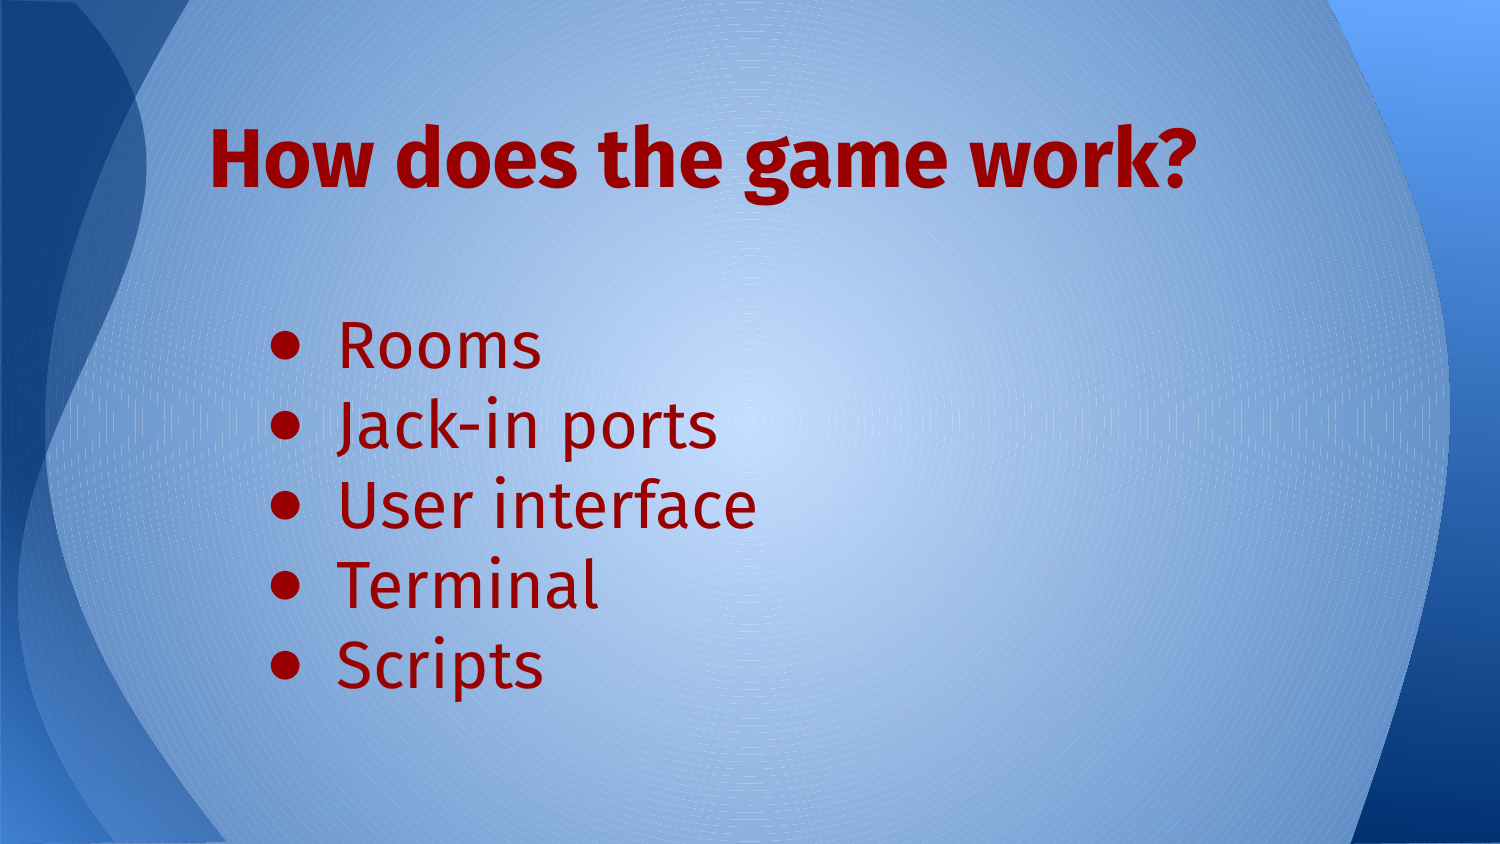

# How does the game work?
Rooms
Jack-in ports
User interface
Terminal
Scripts